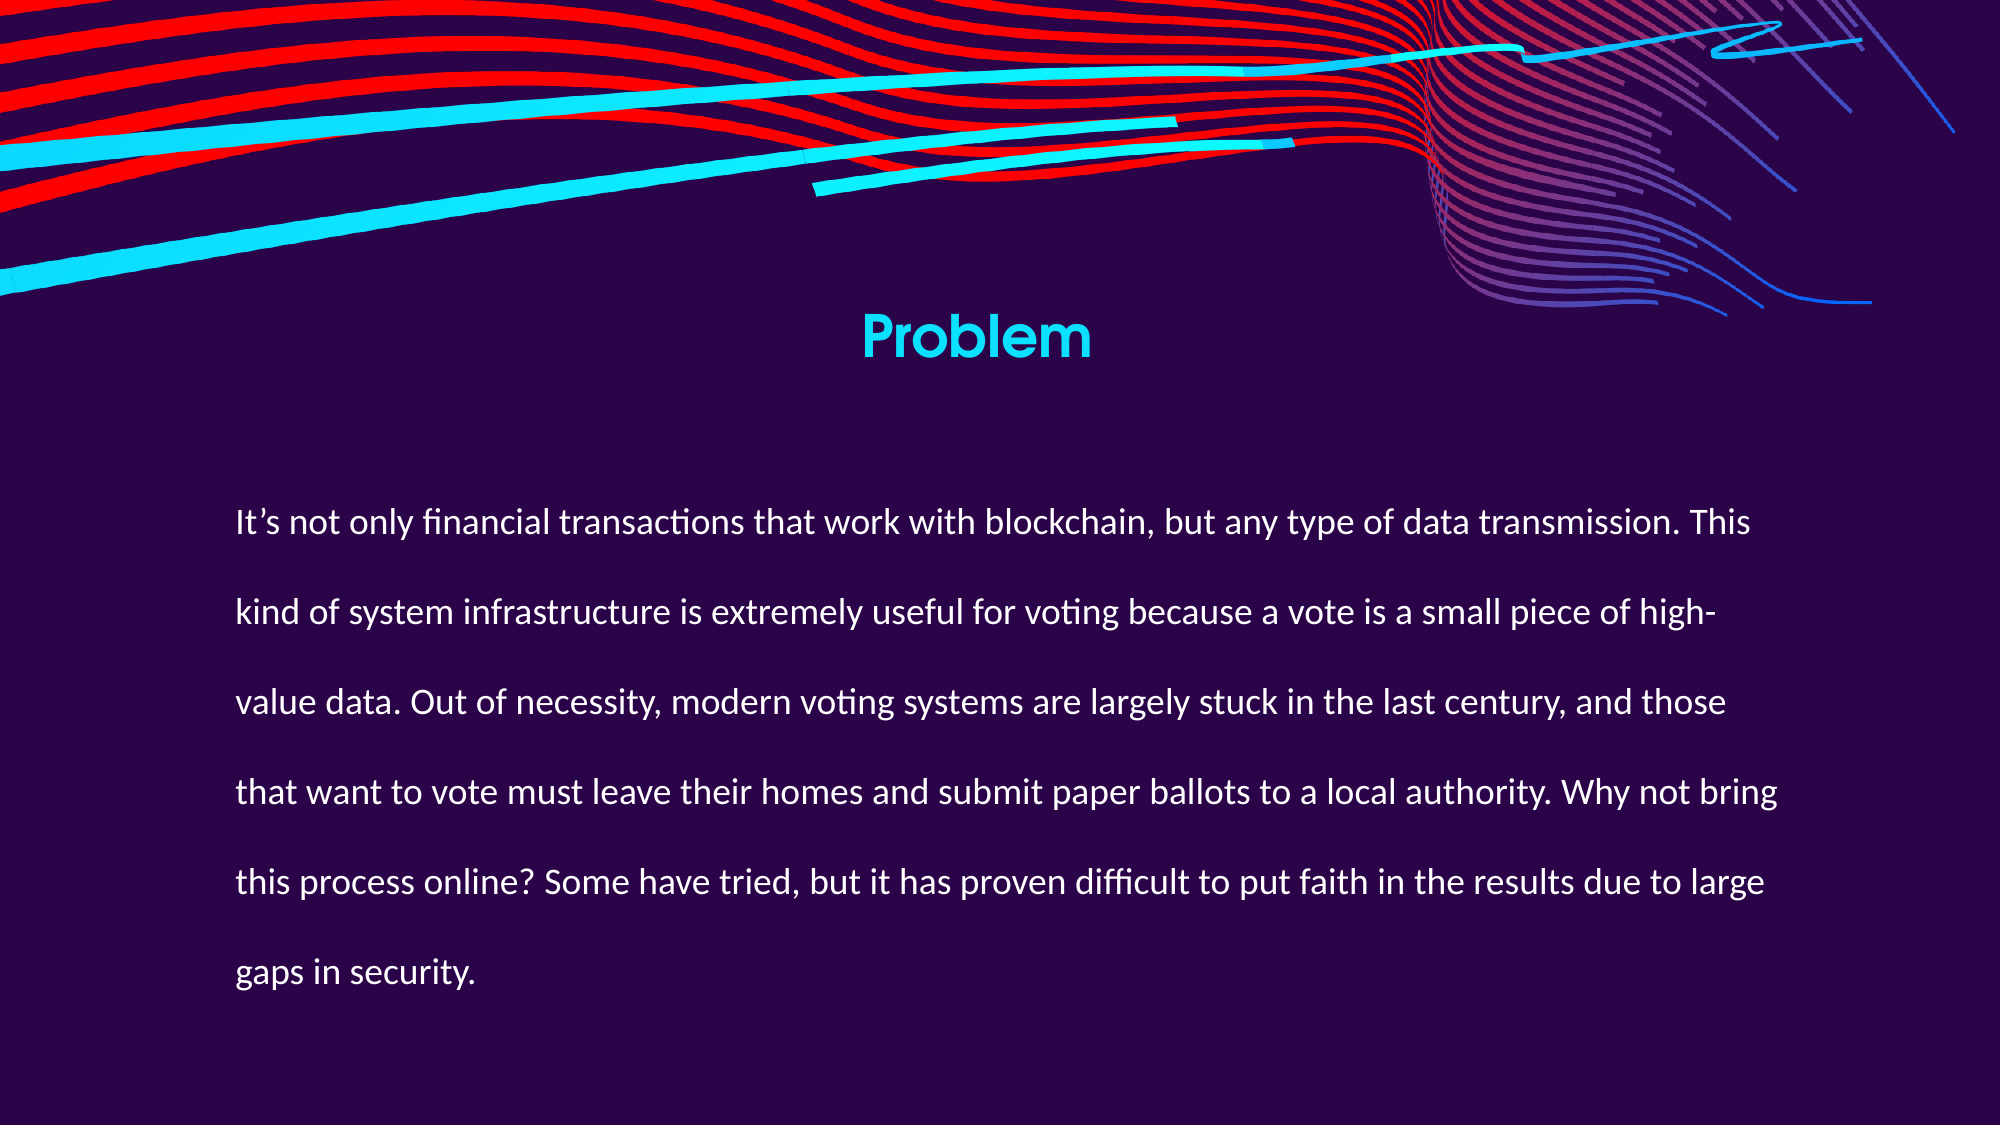

# Problem
It’s not only financial transactions that work with blockchain, but any type of data transmission. This kind of system infrastructure is extremely useful for voting because a vote is a small piece of high-value data. Out of necessity, modern voting systems are largely stuck in the last century, and those that want to vote must leave their homes and submit paper ballots to a local authority. Why not bring this process online? Some have tried, but it has proven difficult to put faith in the results due to large gaps in security.

3